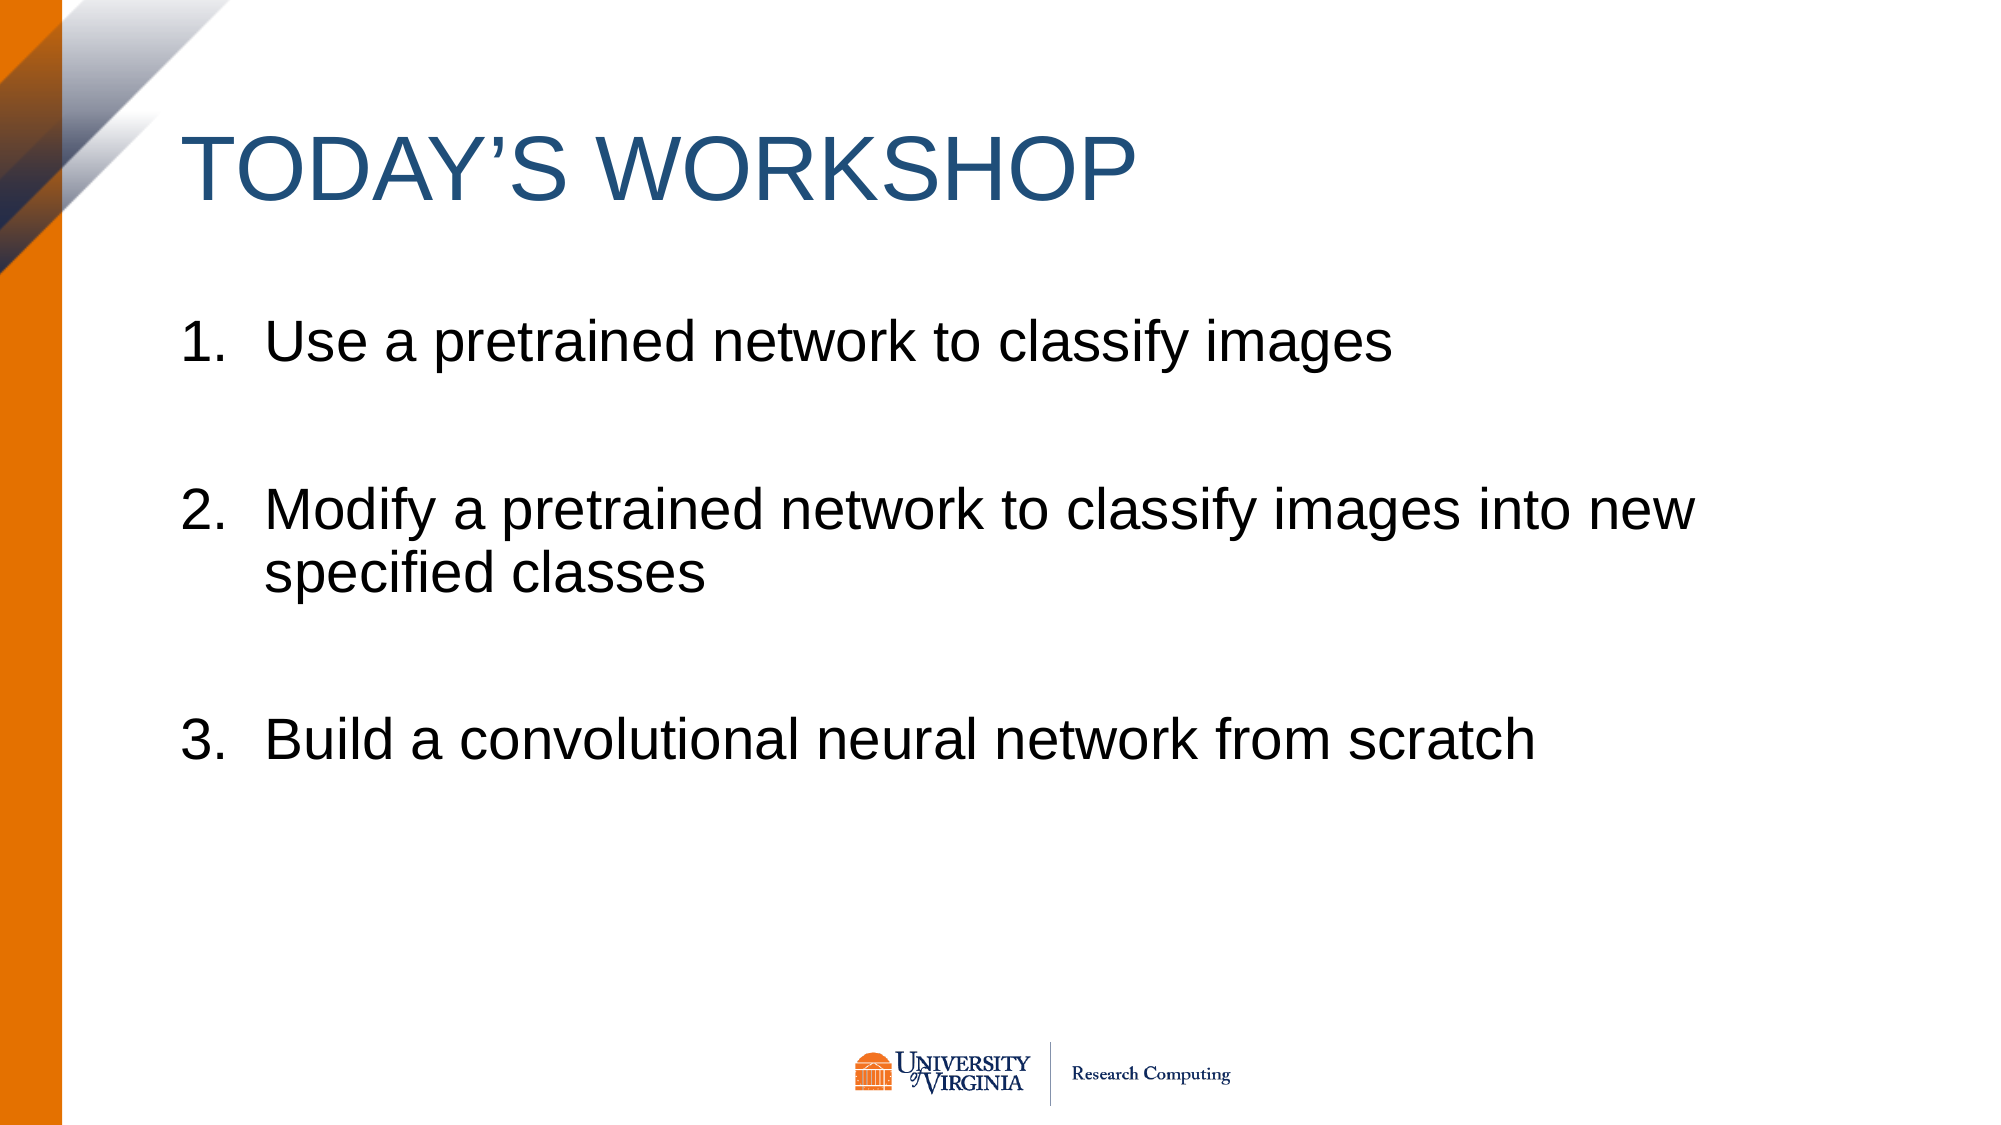

# Today’s workshop
Use a pretrained network to classify images

Modify a pretrained network to classify images into new specified classes

Build a convolutional neural network from scratch